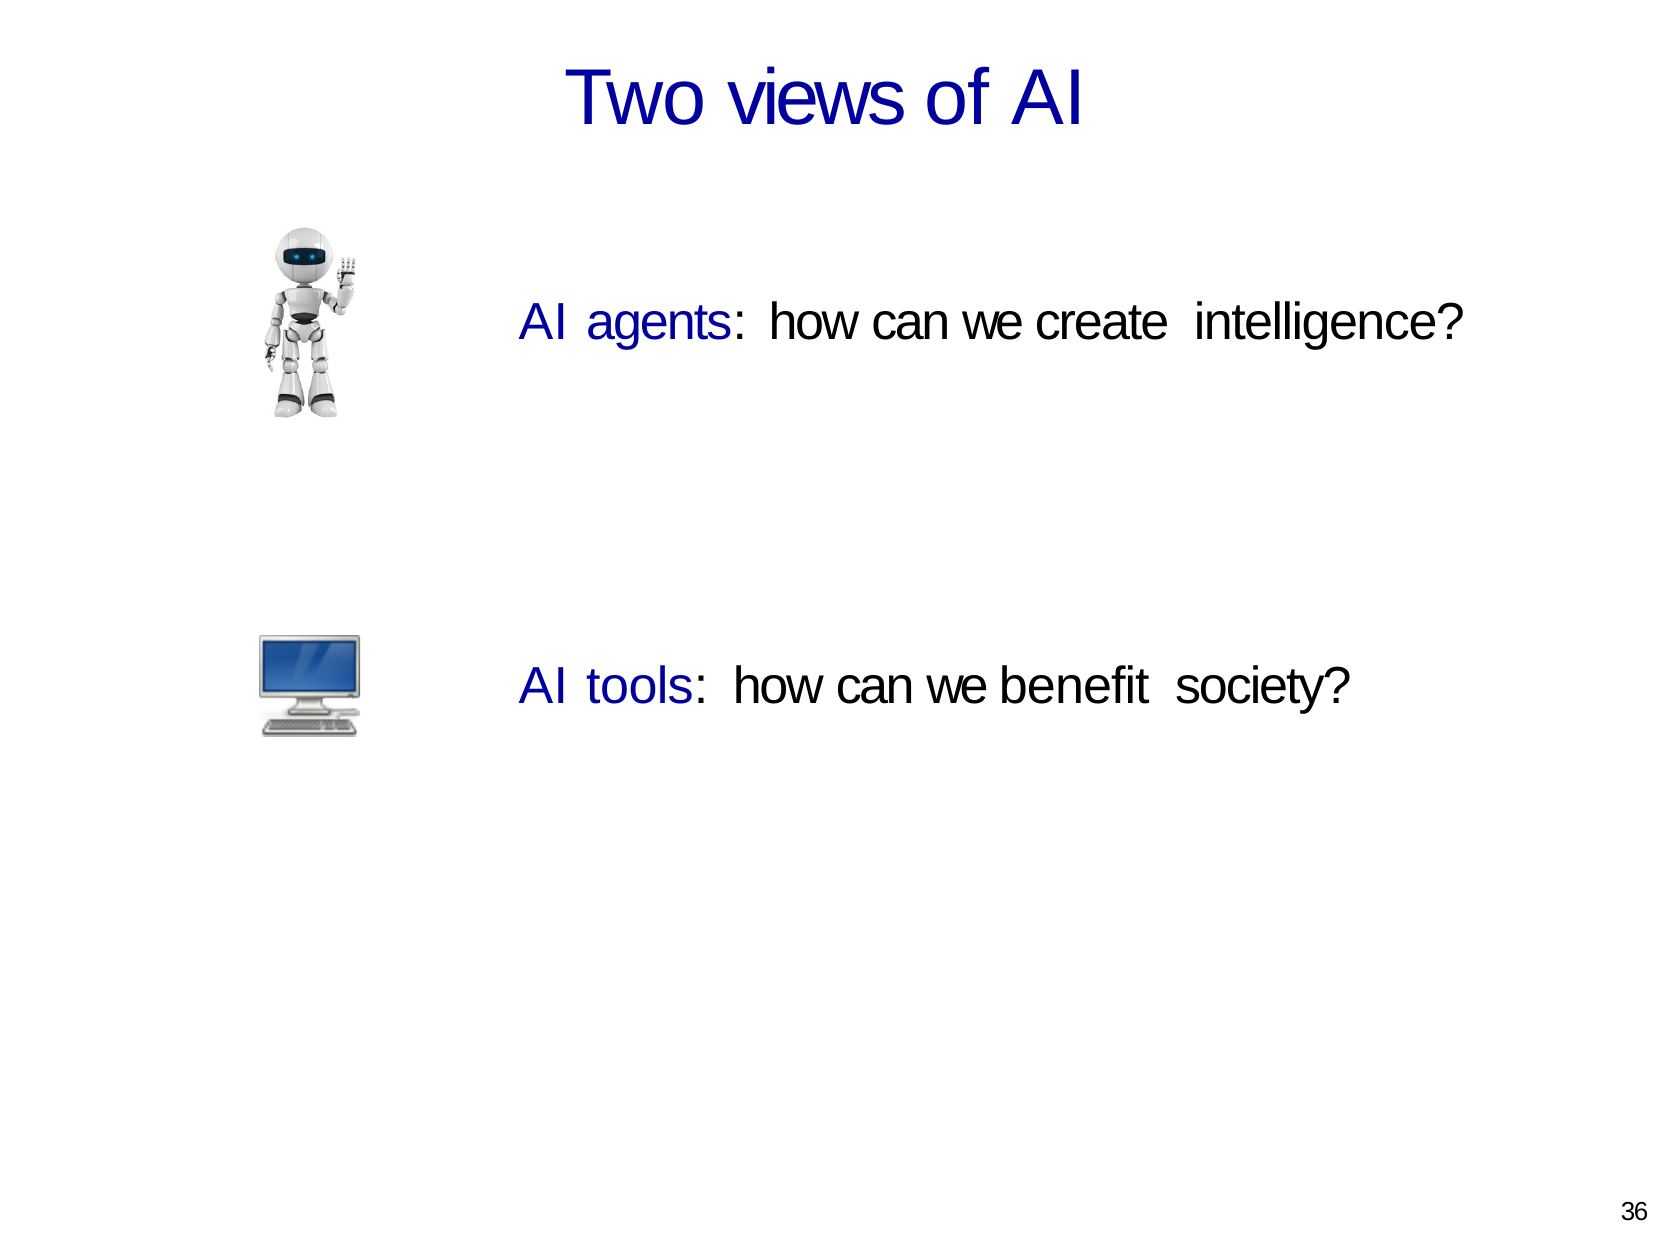

# Two views of AI

AI agents:	how can we create intelligence?

AI tools:	how can we benefit society?
36